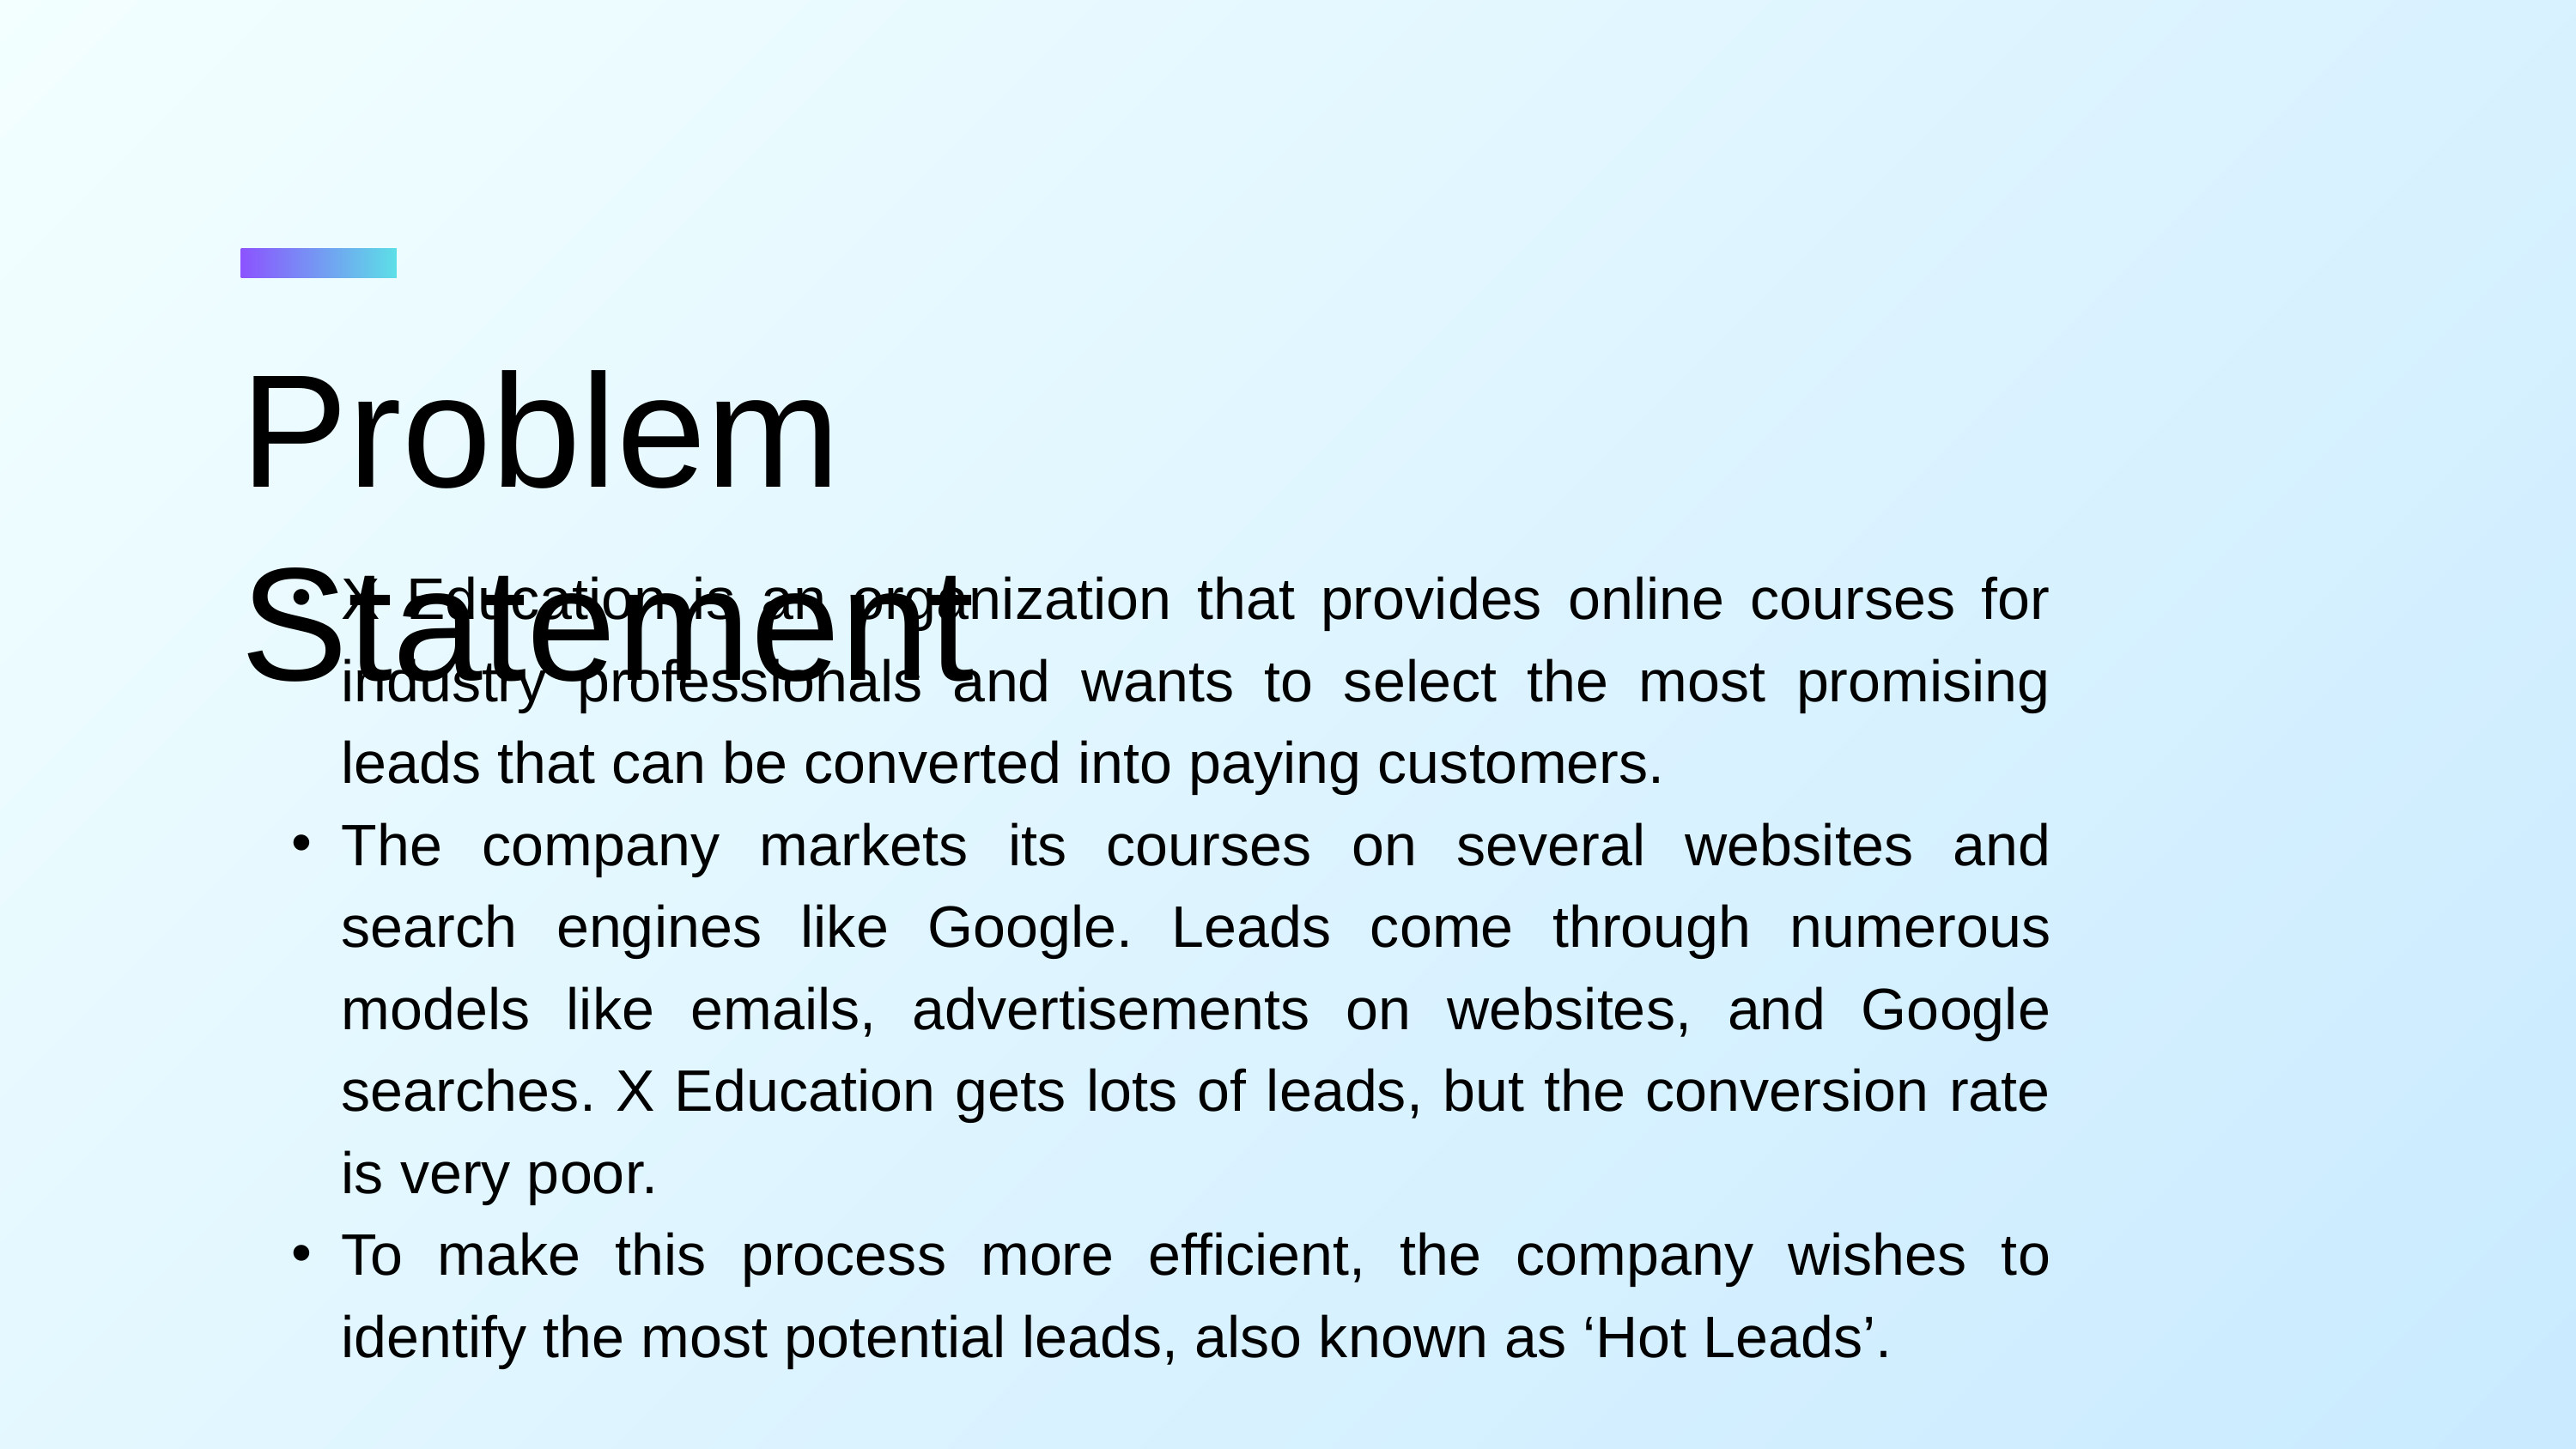

Problem Statement
X Education is an organization that provides online courses for industry professionals and wants to select the most promising leads that can be converted into paying customers.
The company markets its courses on several websites and search engines like Google. Leads come through numerous models like emails, advertisements on websites, and Google searches. X Education gets lots of leads, but the conversion rate is very poor.
To make this process more efficient, the company wishes to identify the most potential leads, also known as ‘Hot Leads’.